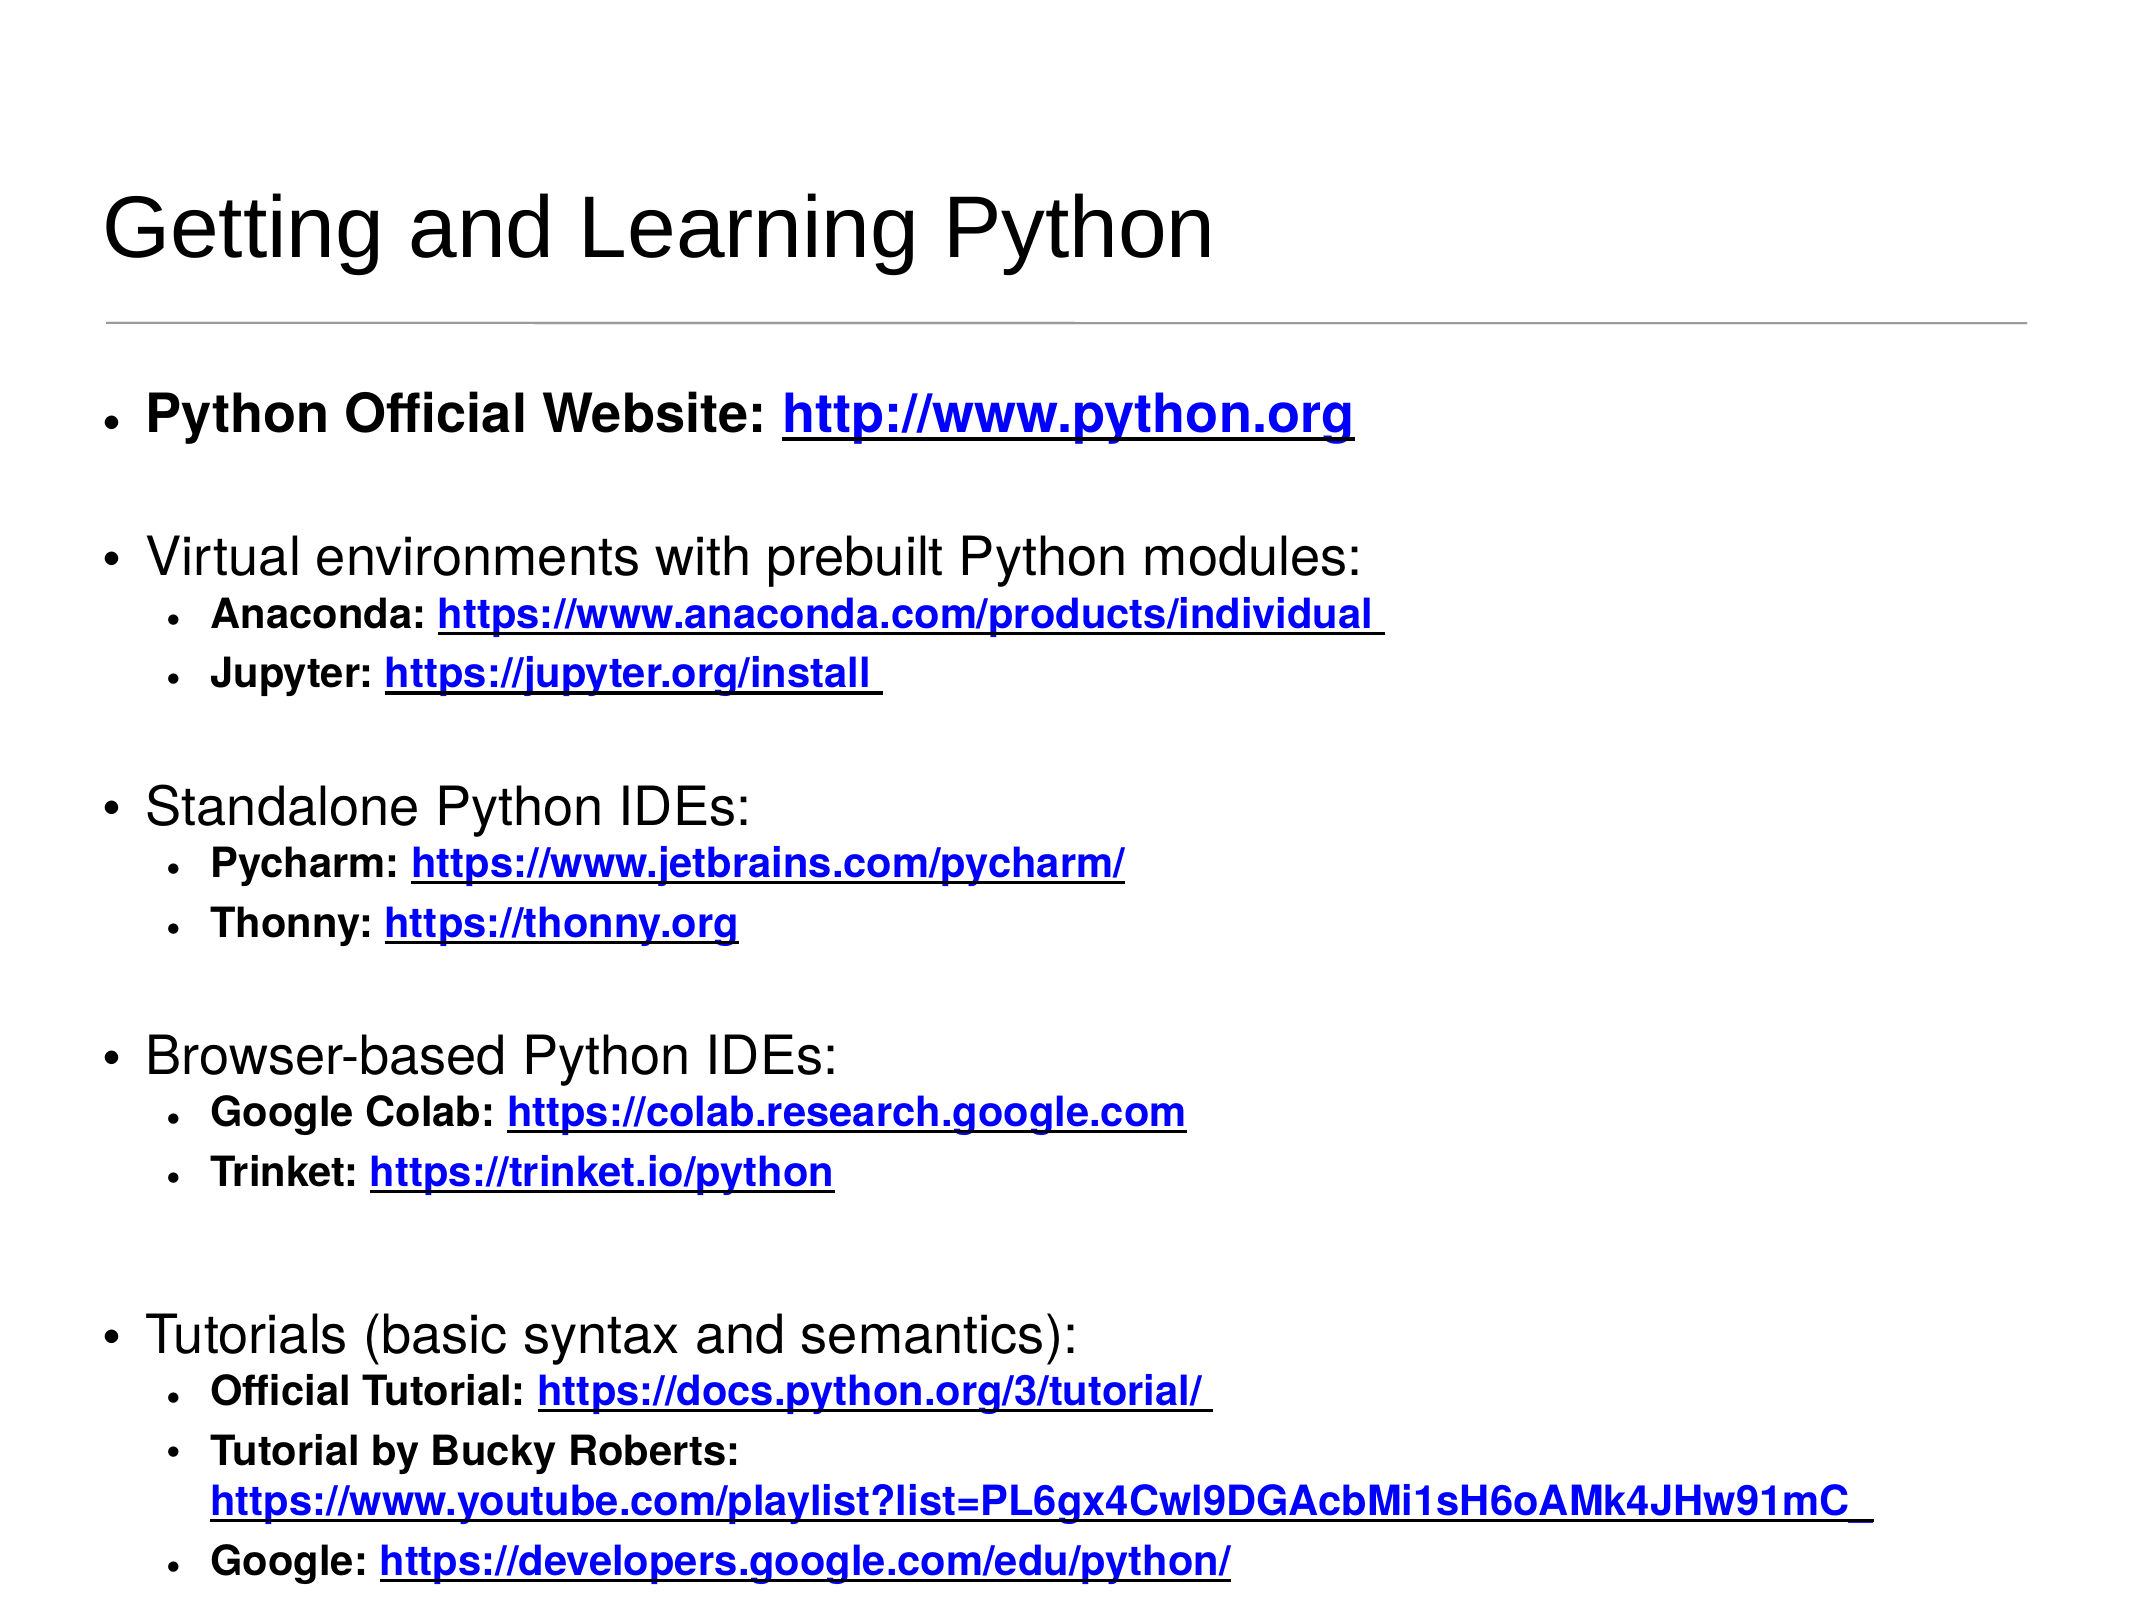

# Getting and Learning Python

Python Official Website: http://www.python.org

Virtual environments with prebuilt Python modules:
Anaconda: https://www.anaconda.com/products/individual
Jupyter: https://jupyter.org/install

Standalone Python IDEs:
Pycharm: https://www.jetbrains.com/pycharm/
Thonny: https://thonny.org

Browser-based Python IDEs:
Google Colab: https://colab.research.google.com
Trinket: https://trinket.io/python

Tutorials (basic syntax and semantics):
Official Tutorial: https://docs.python.org/3/tutorial/
Tutorial by Bucky Roberts: https://www.youtube.com/playlist?list=PL6gx4Cwl9DGAcbMi1sH6oAMk4JHw91mC_
Google: https://developers.google.com/edu/python/